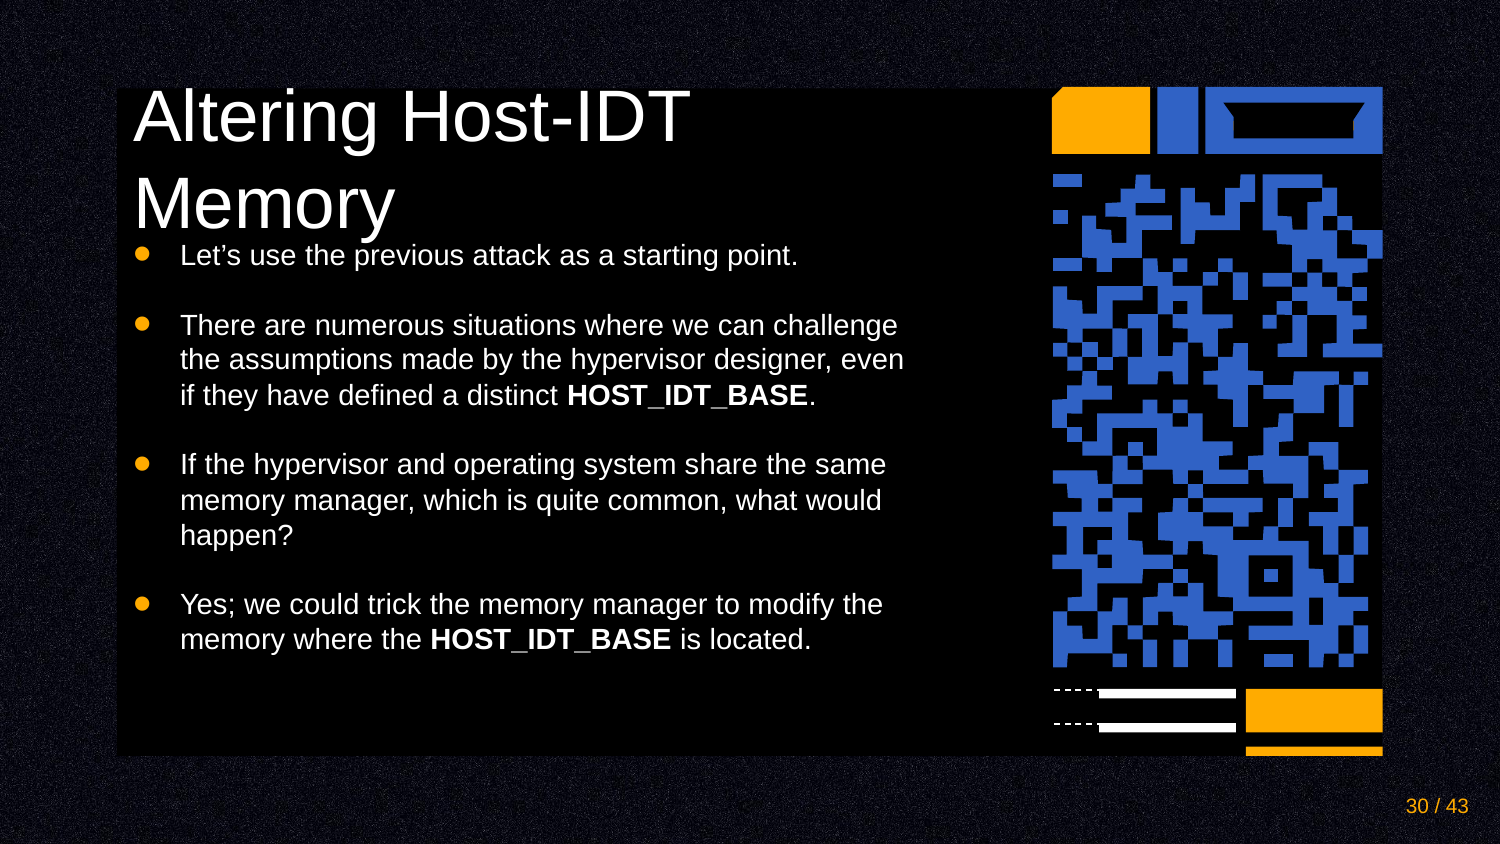

# Altering Host-IDT Memory
Let’s use the previous attack as a starting point.

There are numerous situations where we can challenge the assumptions made by the hypervisor designer, even if they have defined a distinct HOST_IDT_BASE.

If the hypervisor and operating system share the same memory manager, which is quite common, what would happen?

Yes; we could trick the memory manager to modify the memory where the HOST_IDT_BASE is located.
30 / 43